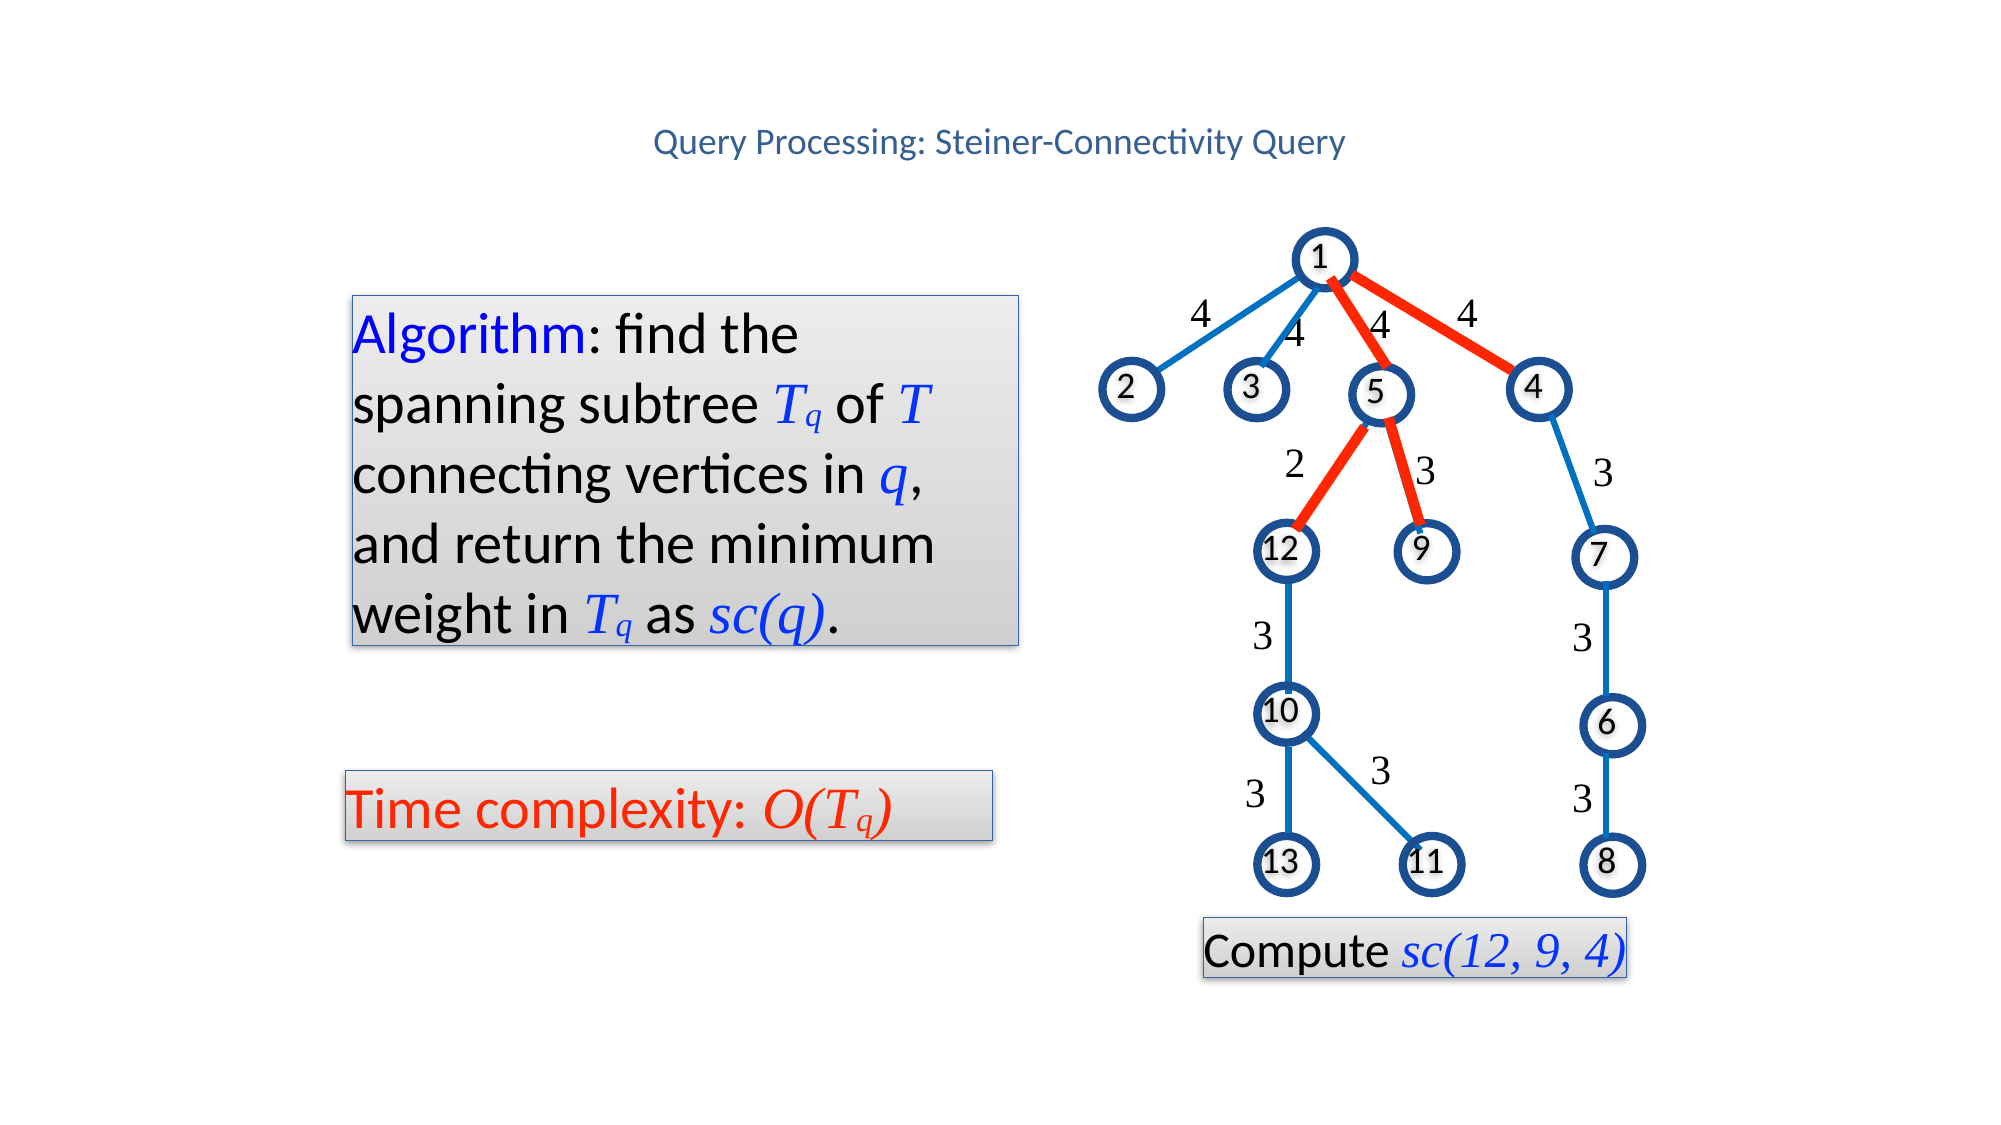

# Query Processing: Steiner-Connectivity Query
1

4
4

Algorithm: find the spanning subtree Tq of T connecting vertices in q, and return the minimum weight in Tq as sc(q).
4
4
2

4

3

5

2
3
3
12

9

7

3
3
10

6

3

3
Time complexity: O(Tq)
3
11

13

8

Compute sc(12, 9, 4)